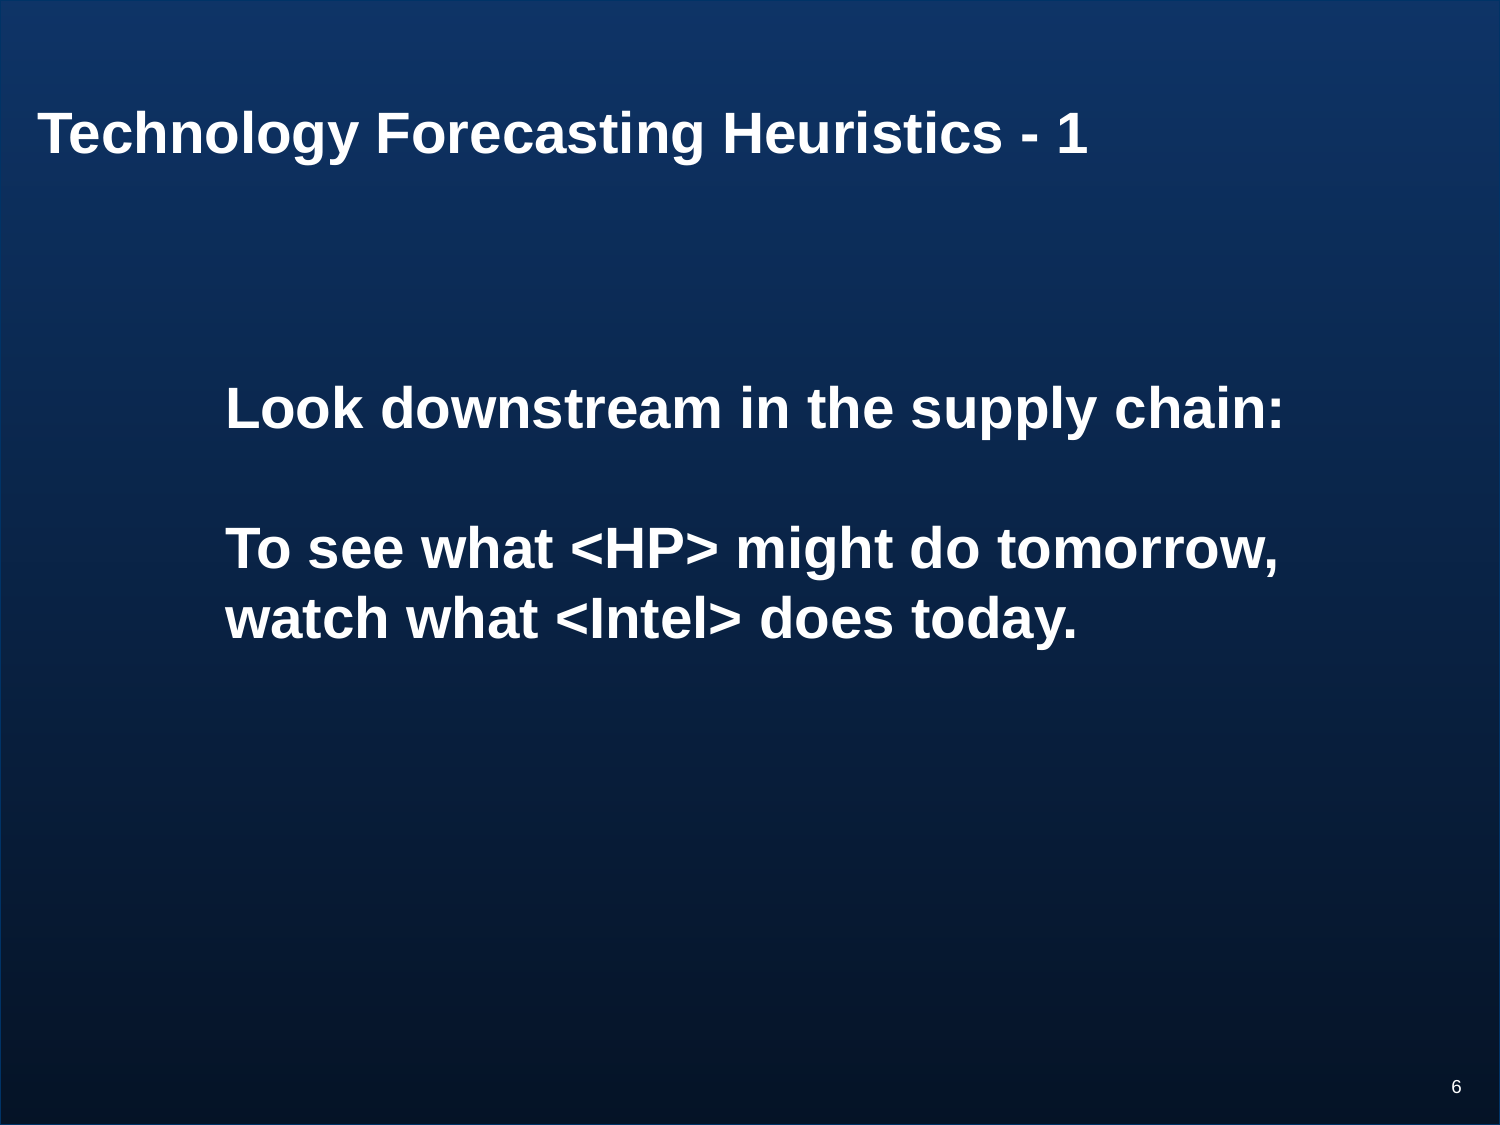

# Technology Forecasting Heuristics - 1

Look downstream in the supply chain:
To see what <HP> might do tomorrow, watch what <Intel> does today.
6